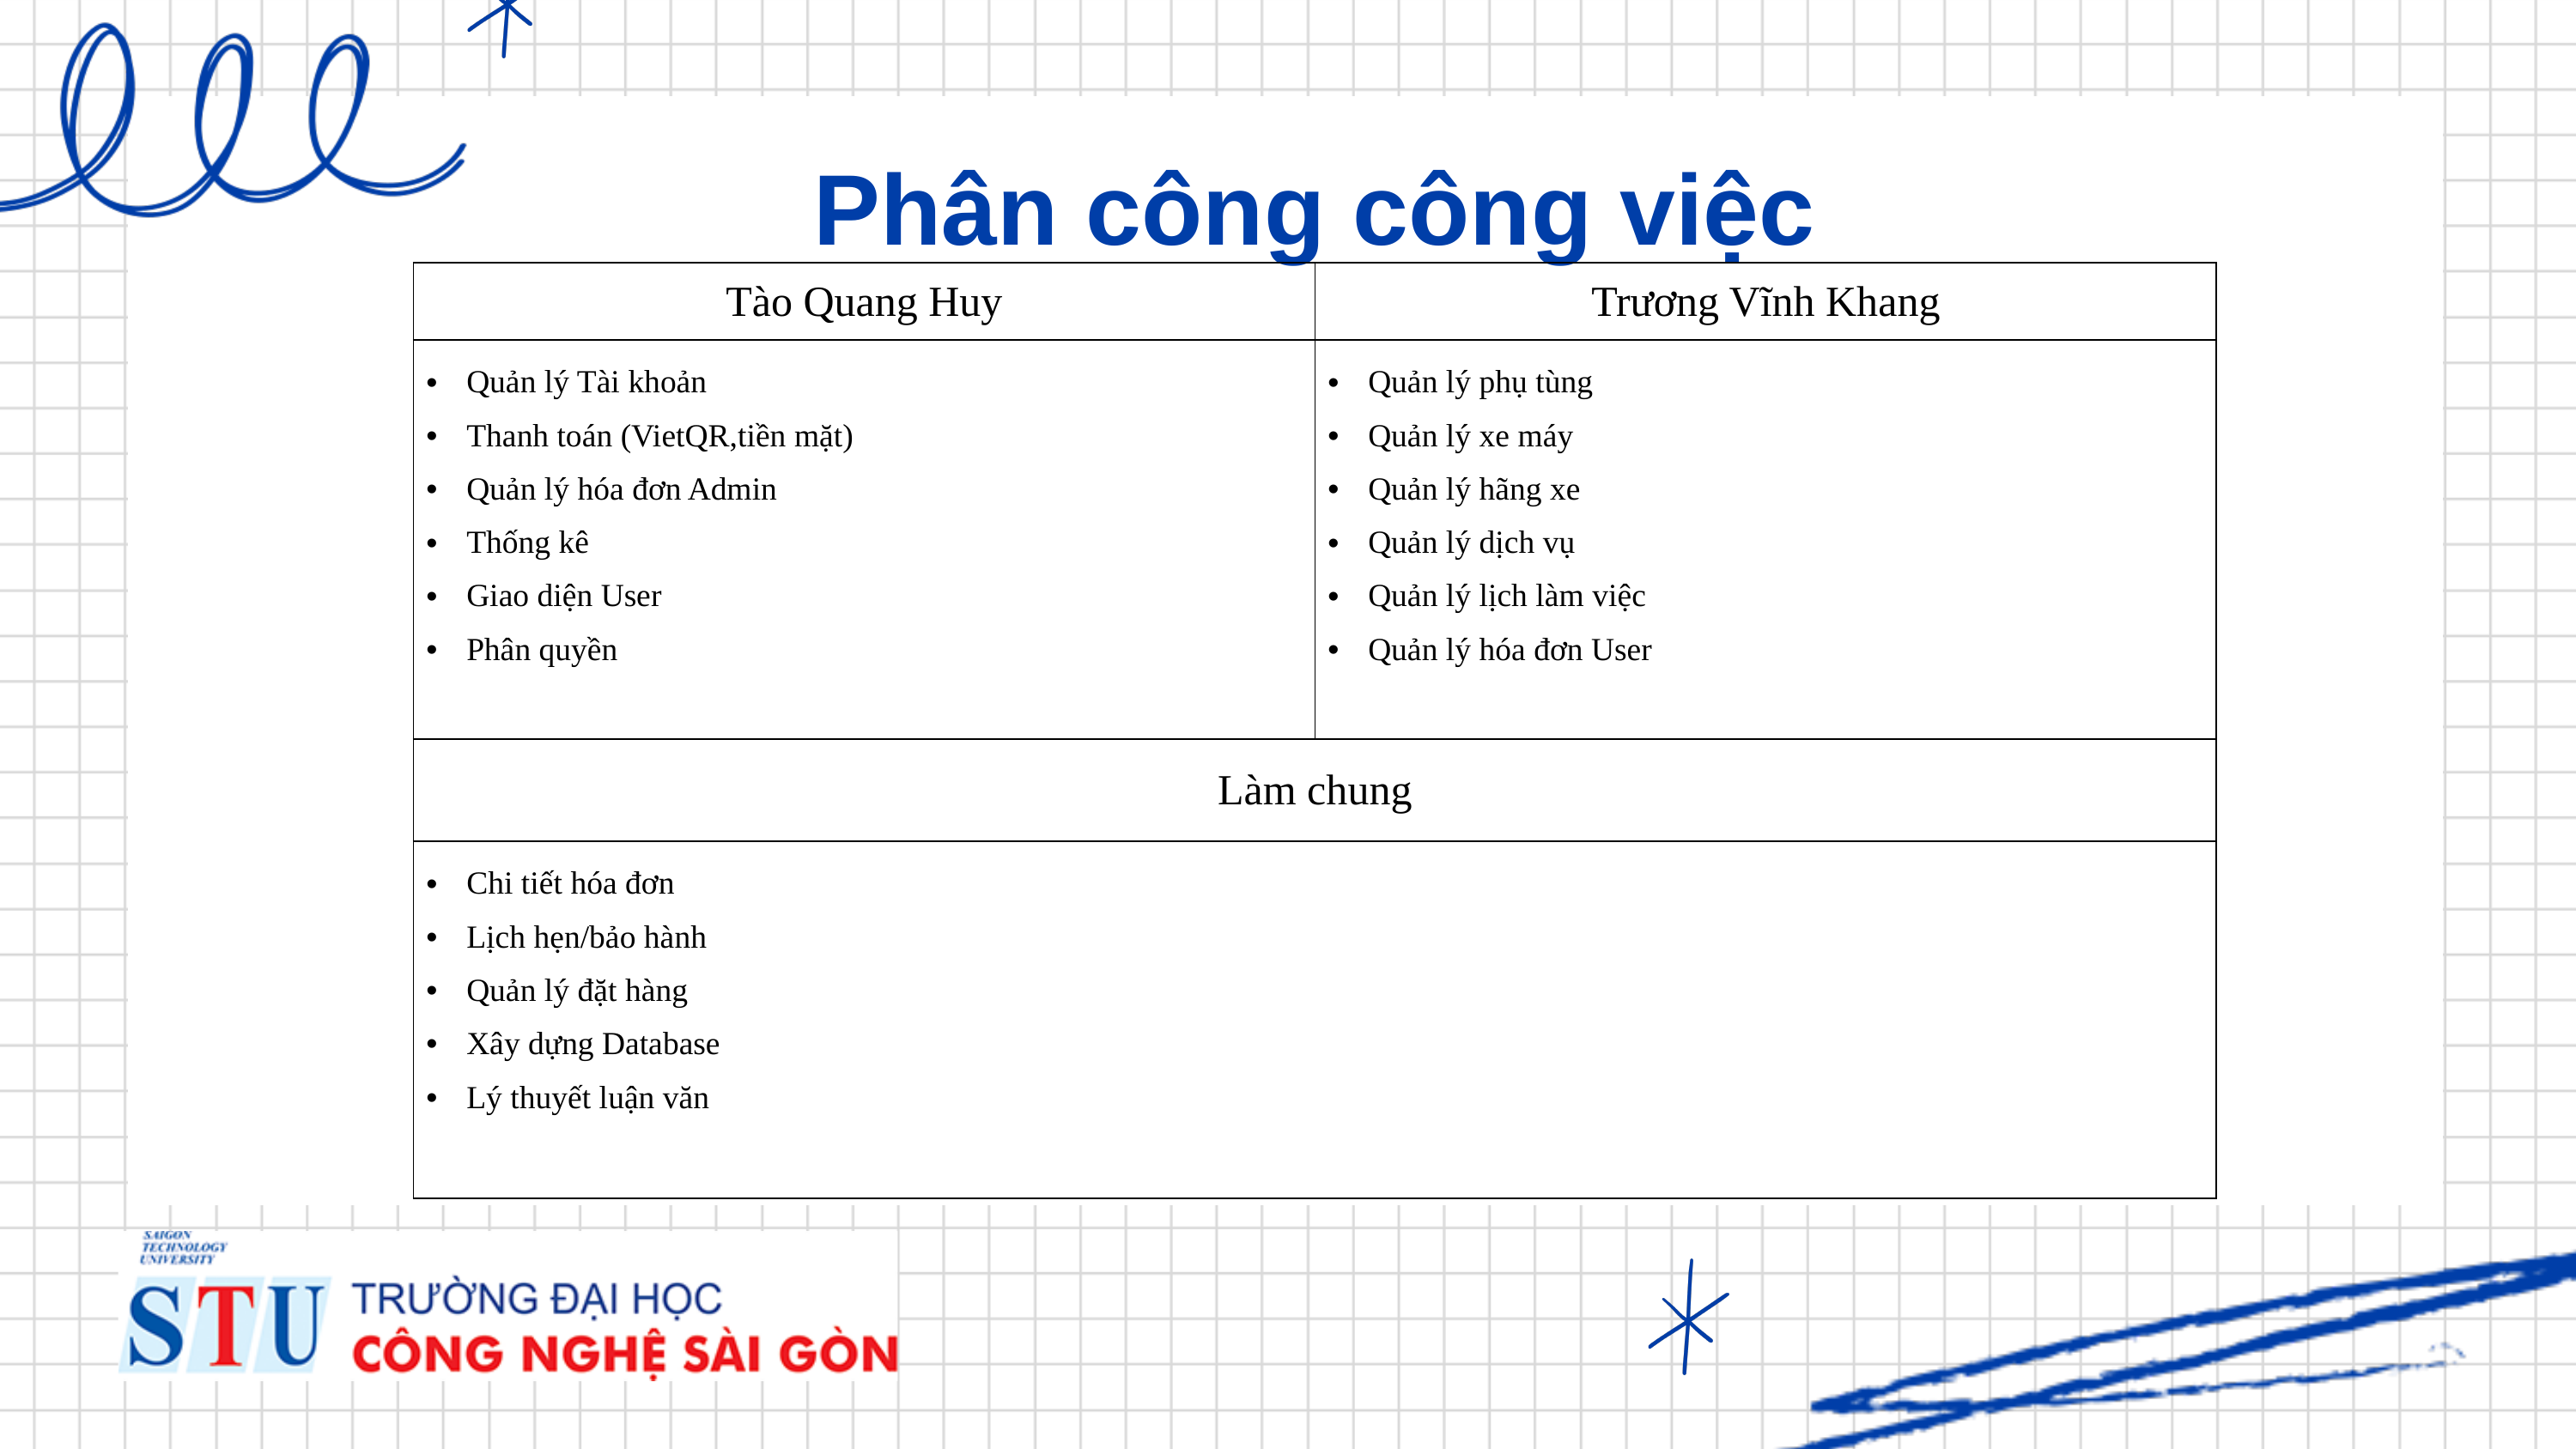

Phân công công việc
| Tào Quang Huy | Trương Vĩnh Khang |
| --- | --- |
| Quản lý Tài khoản Thanh toán (VietQR,tiền mặt) Quản lý hóa đơn Admin Thống kê Giao diện User Phân quyền | Quản lý phụ tùng Quản lý xe máy Quản lý hãng xe Quản lý dịch vụ Quản lý lịch làm việc Quản lý hóa đơn User |
| Làm chung |  |
| Chi tiết hóa đơn Lịch hẹn/bảo hành Quản lý đặt hàng Xây dựng Database Lý thuyết luận văn |  |